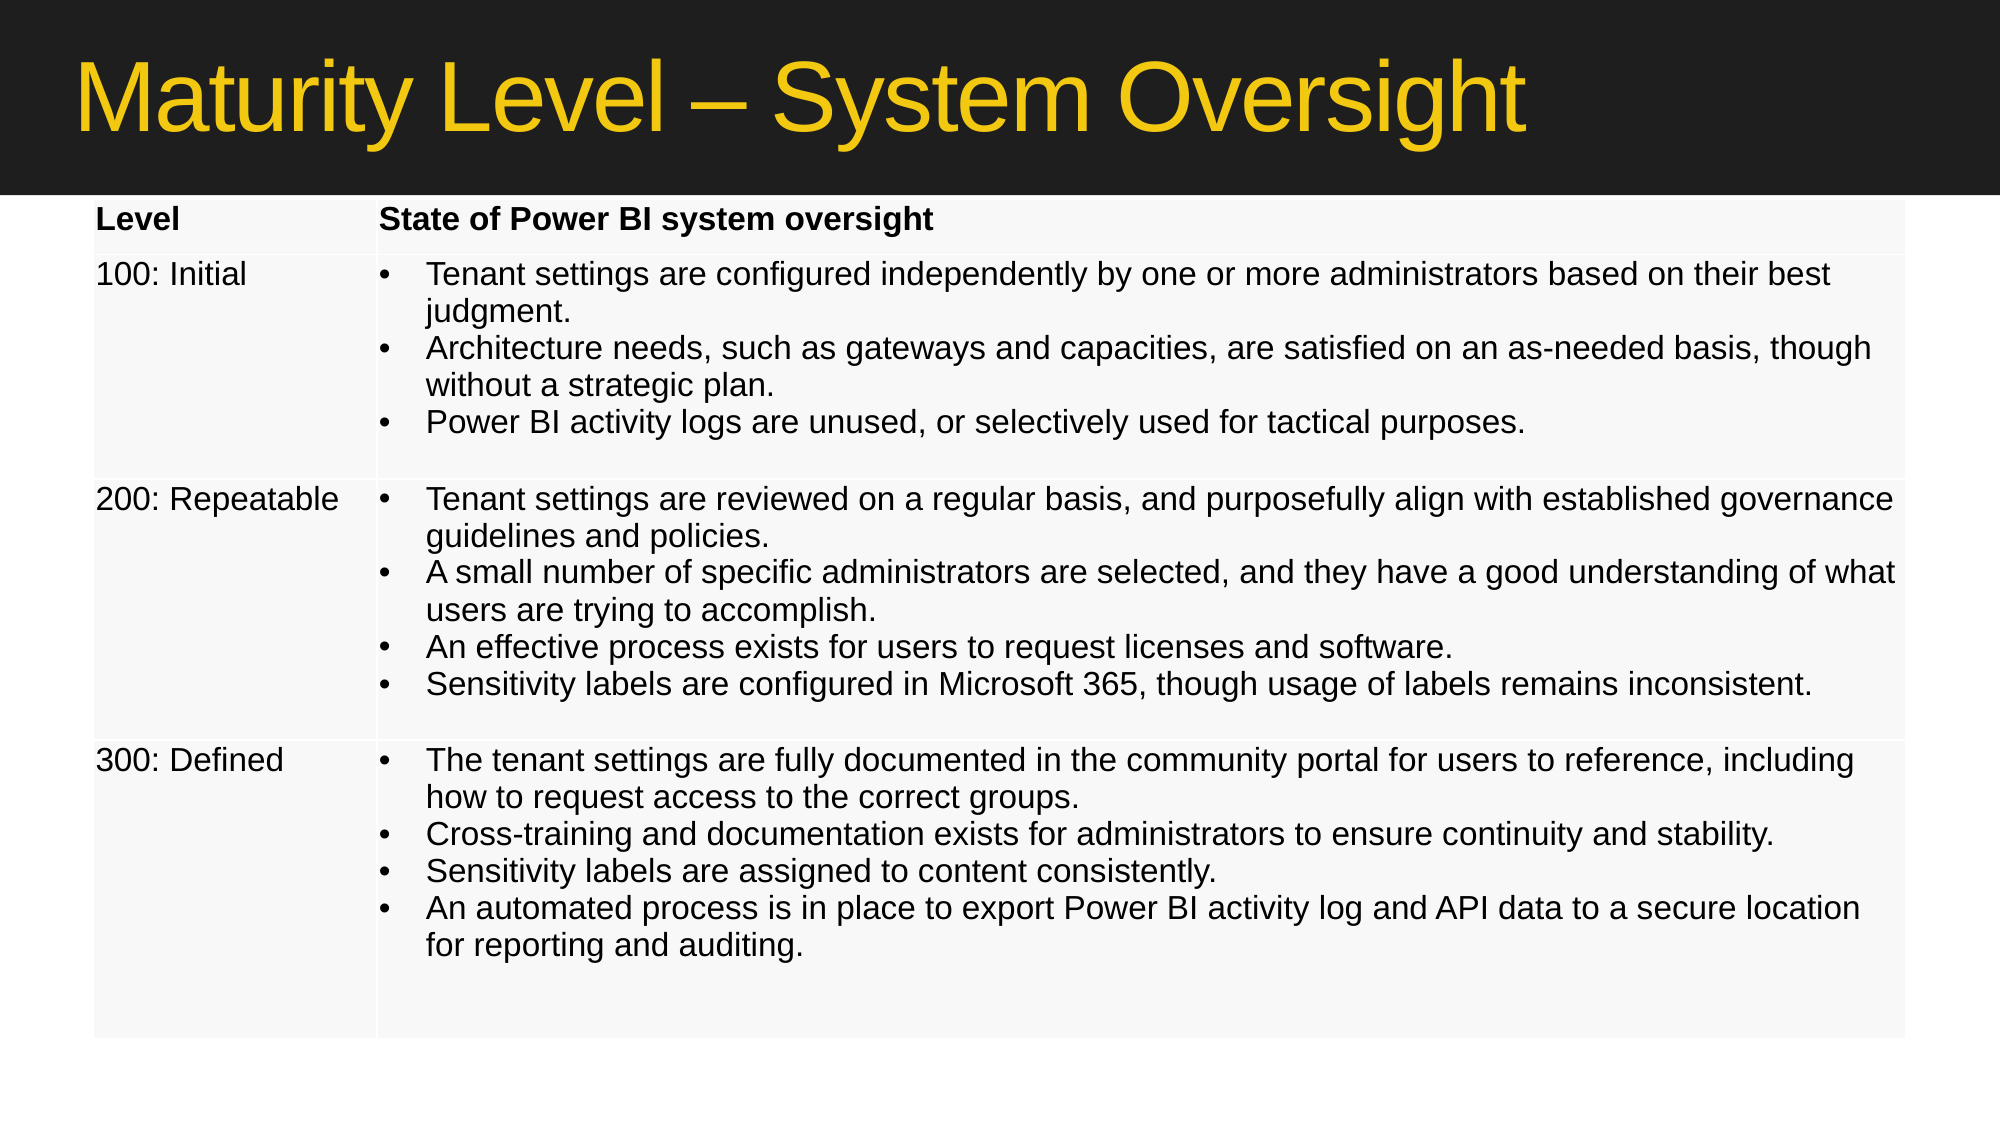

# Maturity Level – System Oversight
| Level | State of Power BI system oversight |
| --- | --- |
| 100: Initial | Tenant settings are configured independently by one or more administrators based on their best judgment. Architecture needs, such as gateways and capacities, are satisfied on an as-needed basis, though without a strategic plan. Power BI activity logs are unused, or selectively used for tactical purposes. |
| 200: Repeatable | Tenant settings are reviewed on a regular basis, and purposefully align with established governance guidelines and policies. A small number of specific administrators are selected, and they have a good understanding of what users are trying to accomplish. An effective process exists for users to request licenses and software. Sensitivity labels are configured in Microsoft 365, though usage of labels remains inconsistent. |
| 300: Defined | The tenant settings are fully documented in the community portal for users to reference, including how to request access to the correct groups. Cross-training and documentation exists for administrators to ensure continuity and stability. Sensitivity labels are assigned to content consistently. An automated process is in place to export Power BI activity log and API data to a secure location for reporting and auditing. |